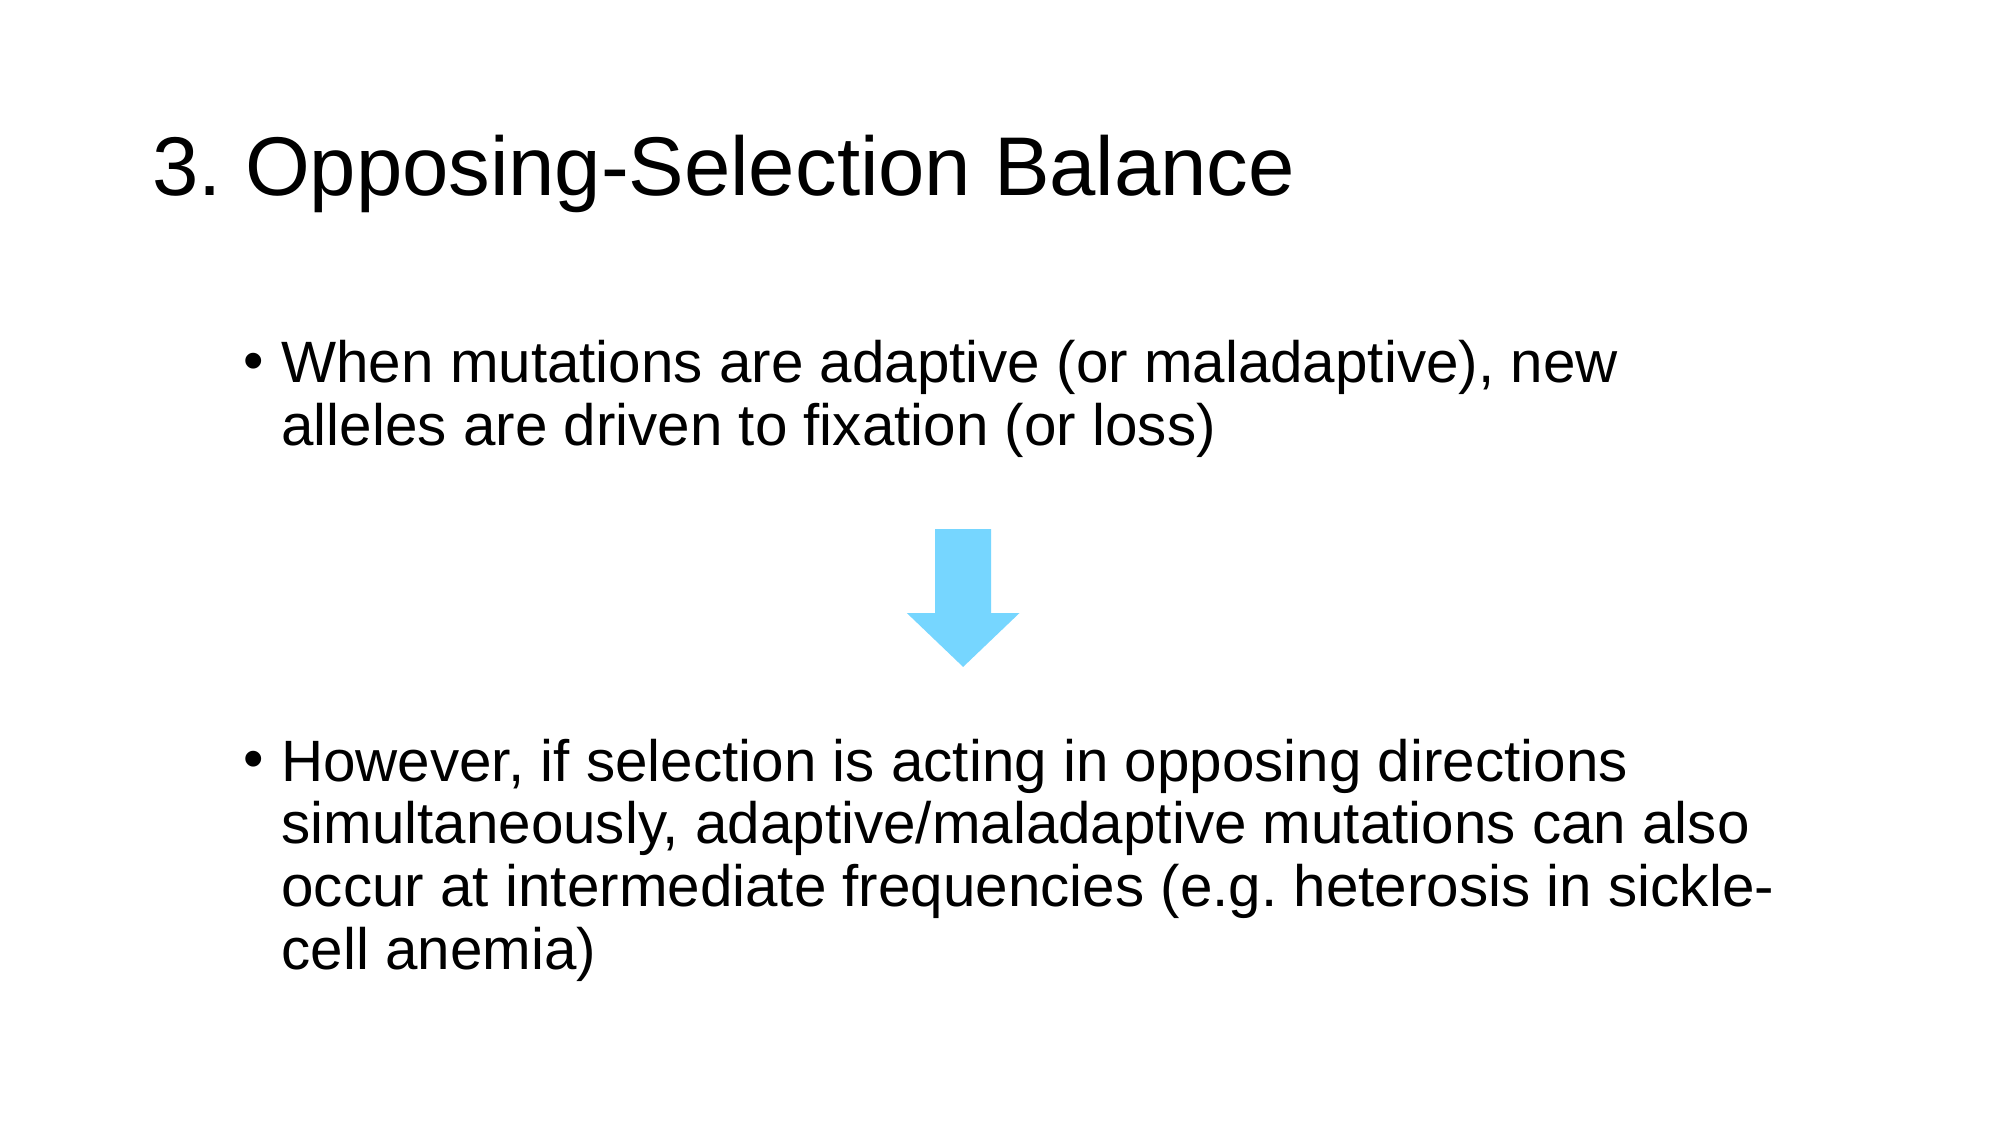

# 3. Opposing-Selection Balance
When mutations are adaptive (or maladaptive), new alleles are driven to fixation (or loss)

However, if selection is acting in opposing directions simultaneously, adaptive/maladaptive mutations can also occur at intermediate frequencies (e.g. heterosis in sickle-cell anemia)